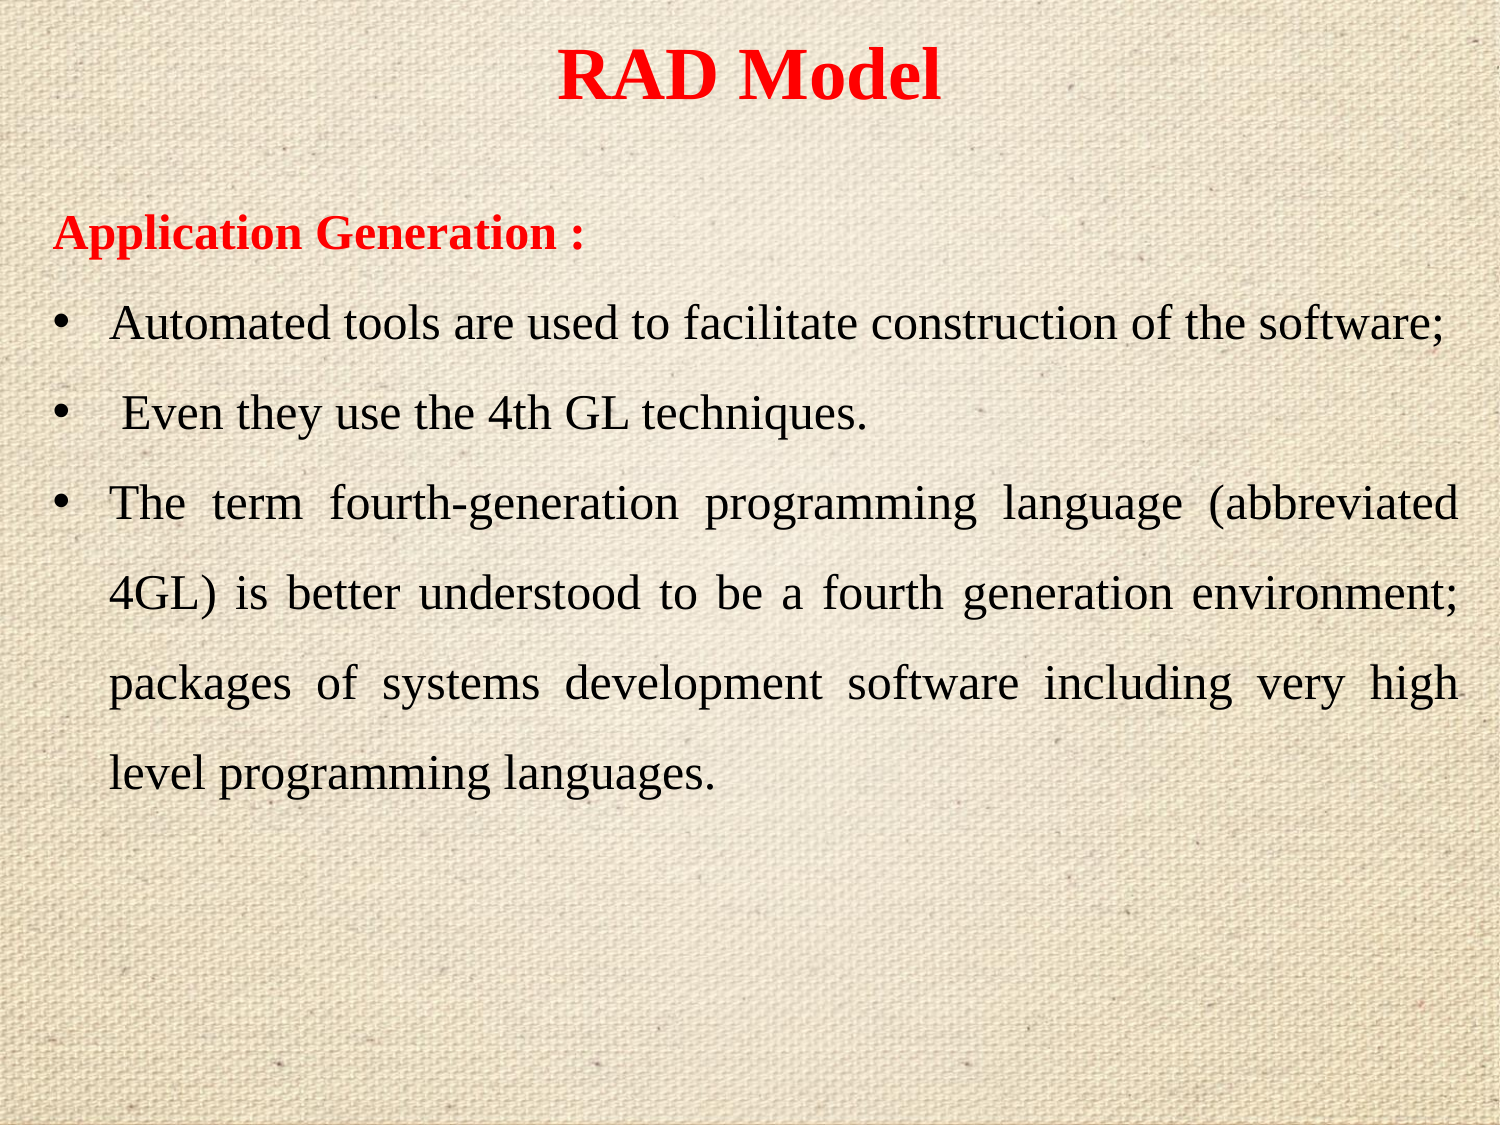

# RAD Model
Application Generation :
Automated tools are used to facilitate construction of the software;
 Even they use the 4th GL techniques.
The term fourth-generation programming language (abbreviated 4GL) is better understood to be a fourth generation environment; packages of systems development software including very high level programming languages.